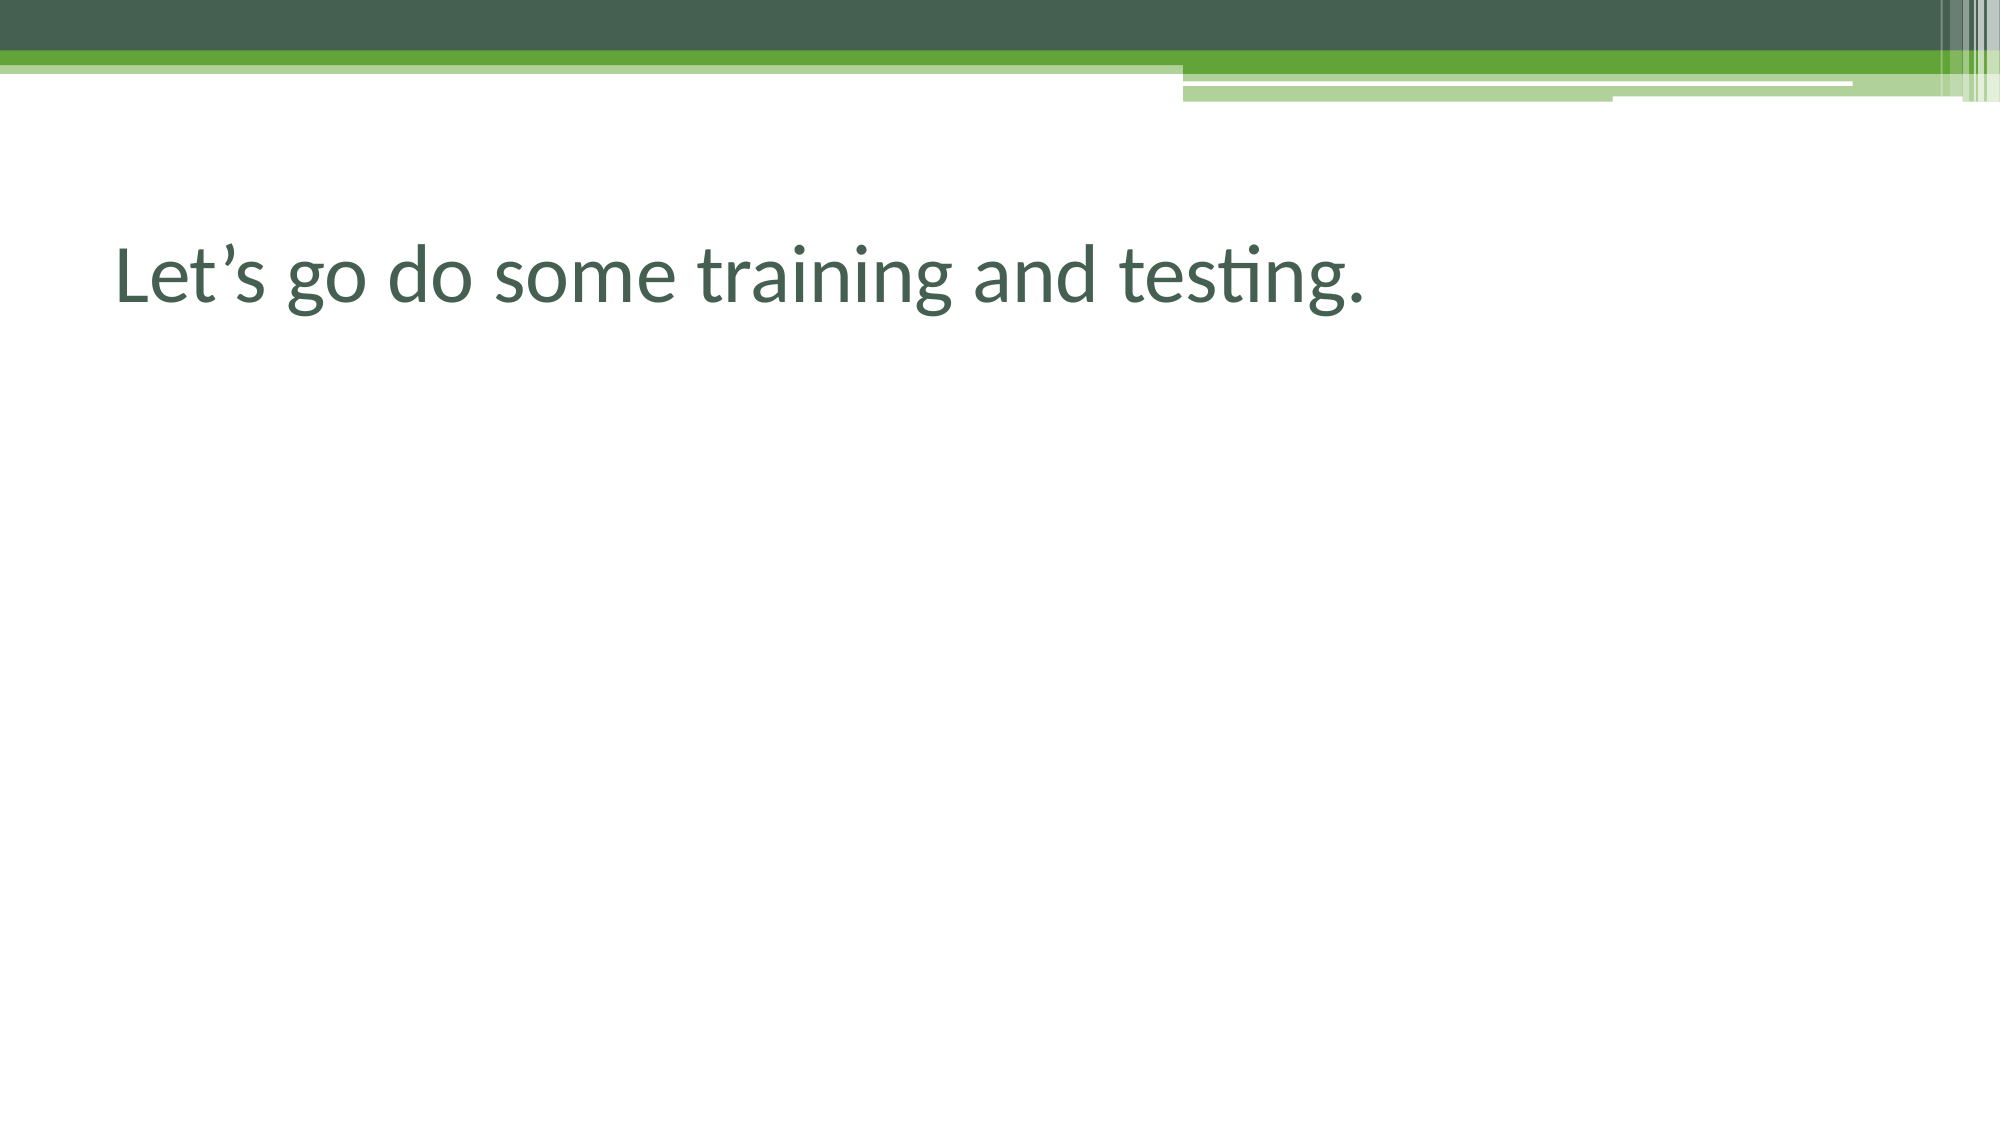

# Let’s go do some training and testing.